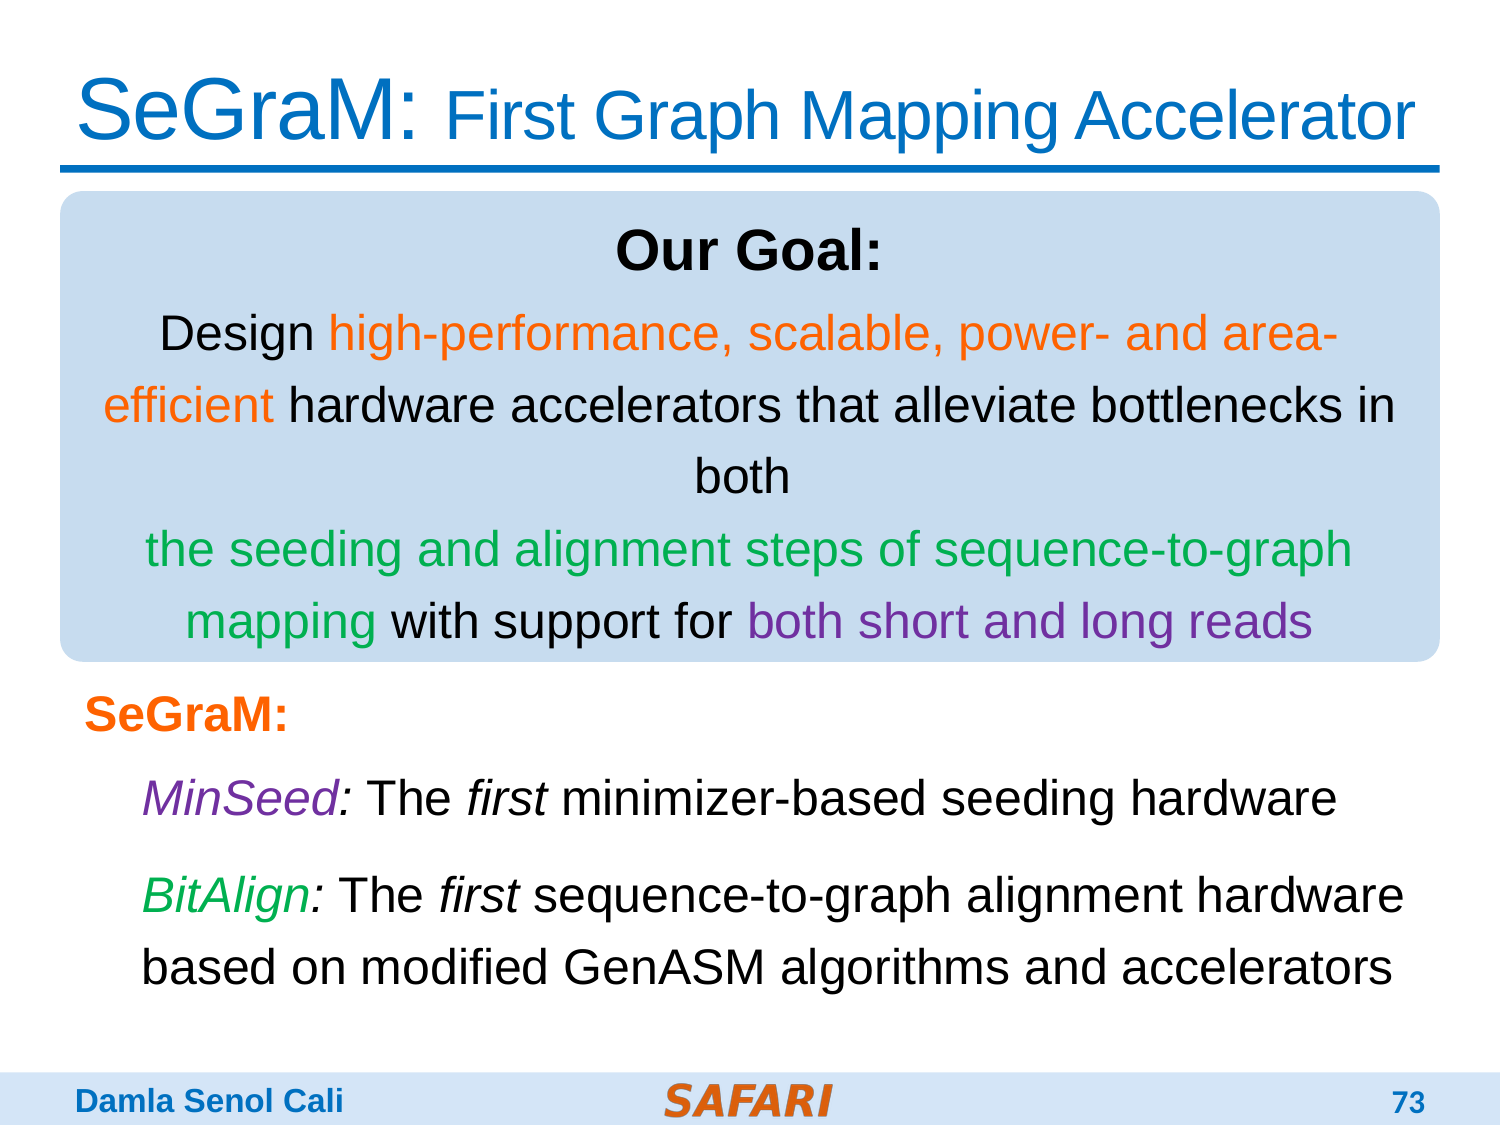

# SeGraM: First Graph Mapping Accelerator
Our Goal:
Design high-performance, scalable, power- and area-efficient hardware accelerators that alleviate bottlenecks in both
the seeding and alignment steps of sequence-to-graph mapping with support for both short and long reads
SeGraM:
MinSeed: The first minimizer-based seeding hardware
BitAlign: The first sequence-to-graph alignment hardware based on modified GenASM algorithms and accelerators
73